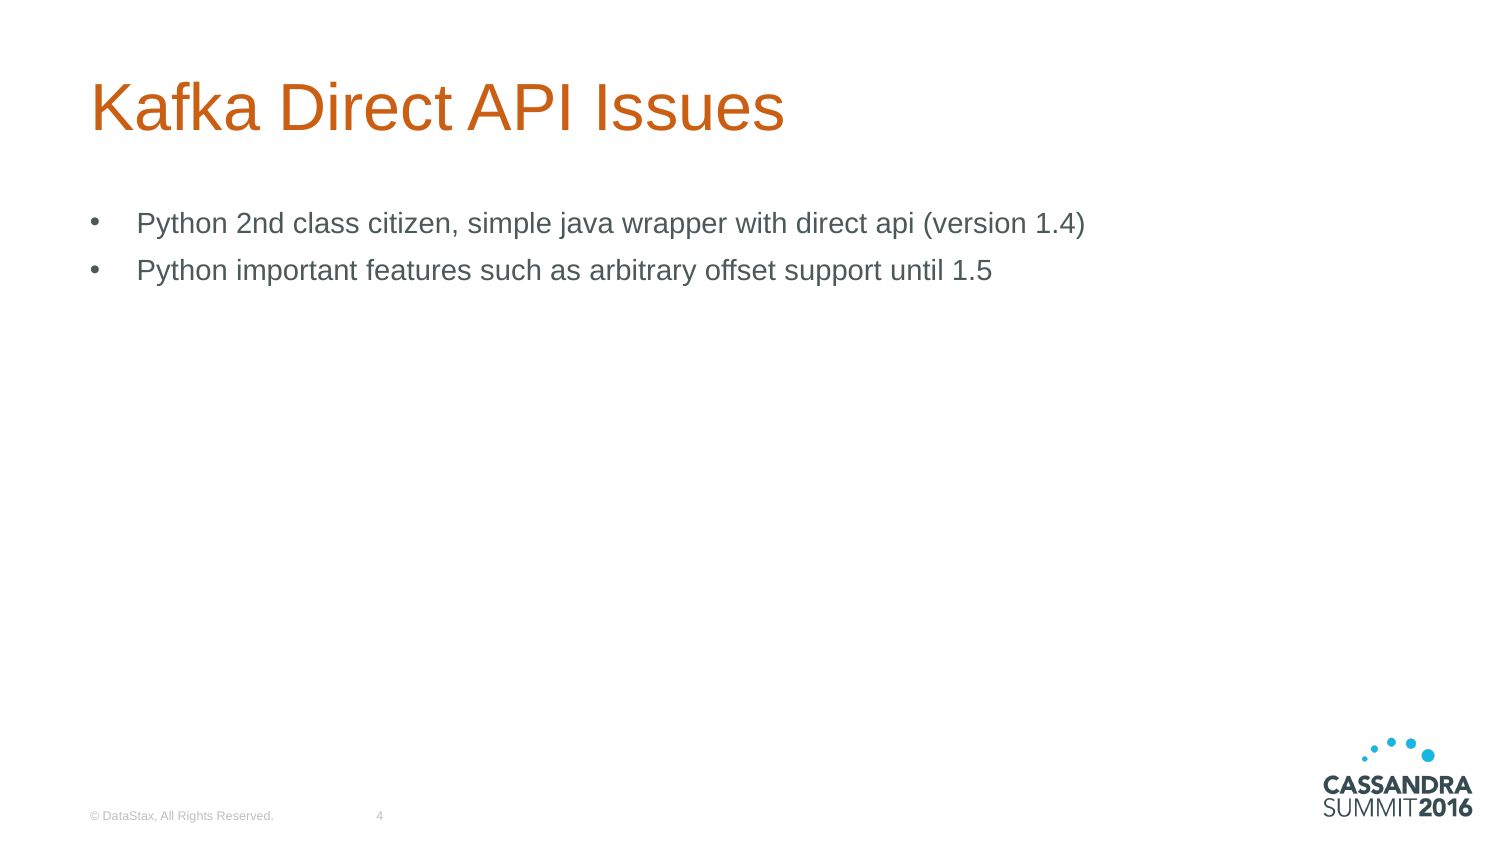

# Kafka Direct API Issues
Python 2nd class citizen, simple java wrapper with direct api (version 1.4)
Python important features such as arbitrary offset support until 1.5

© DataStax, All Rights Reserved.
4